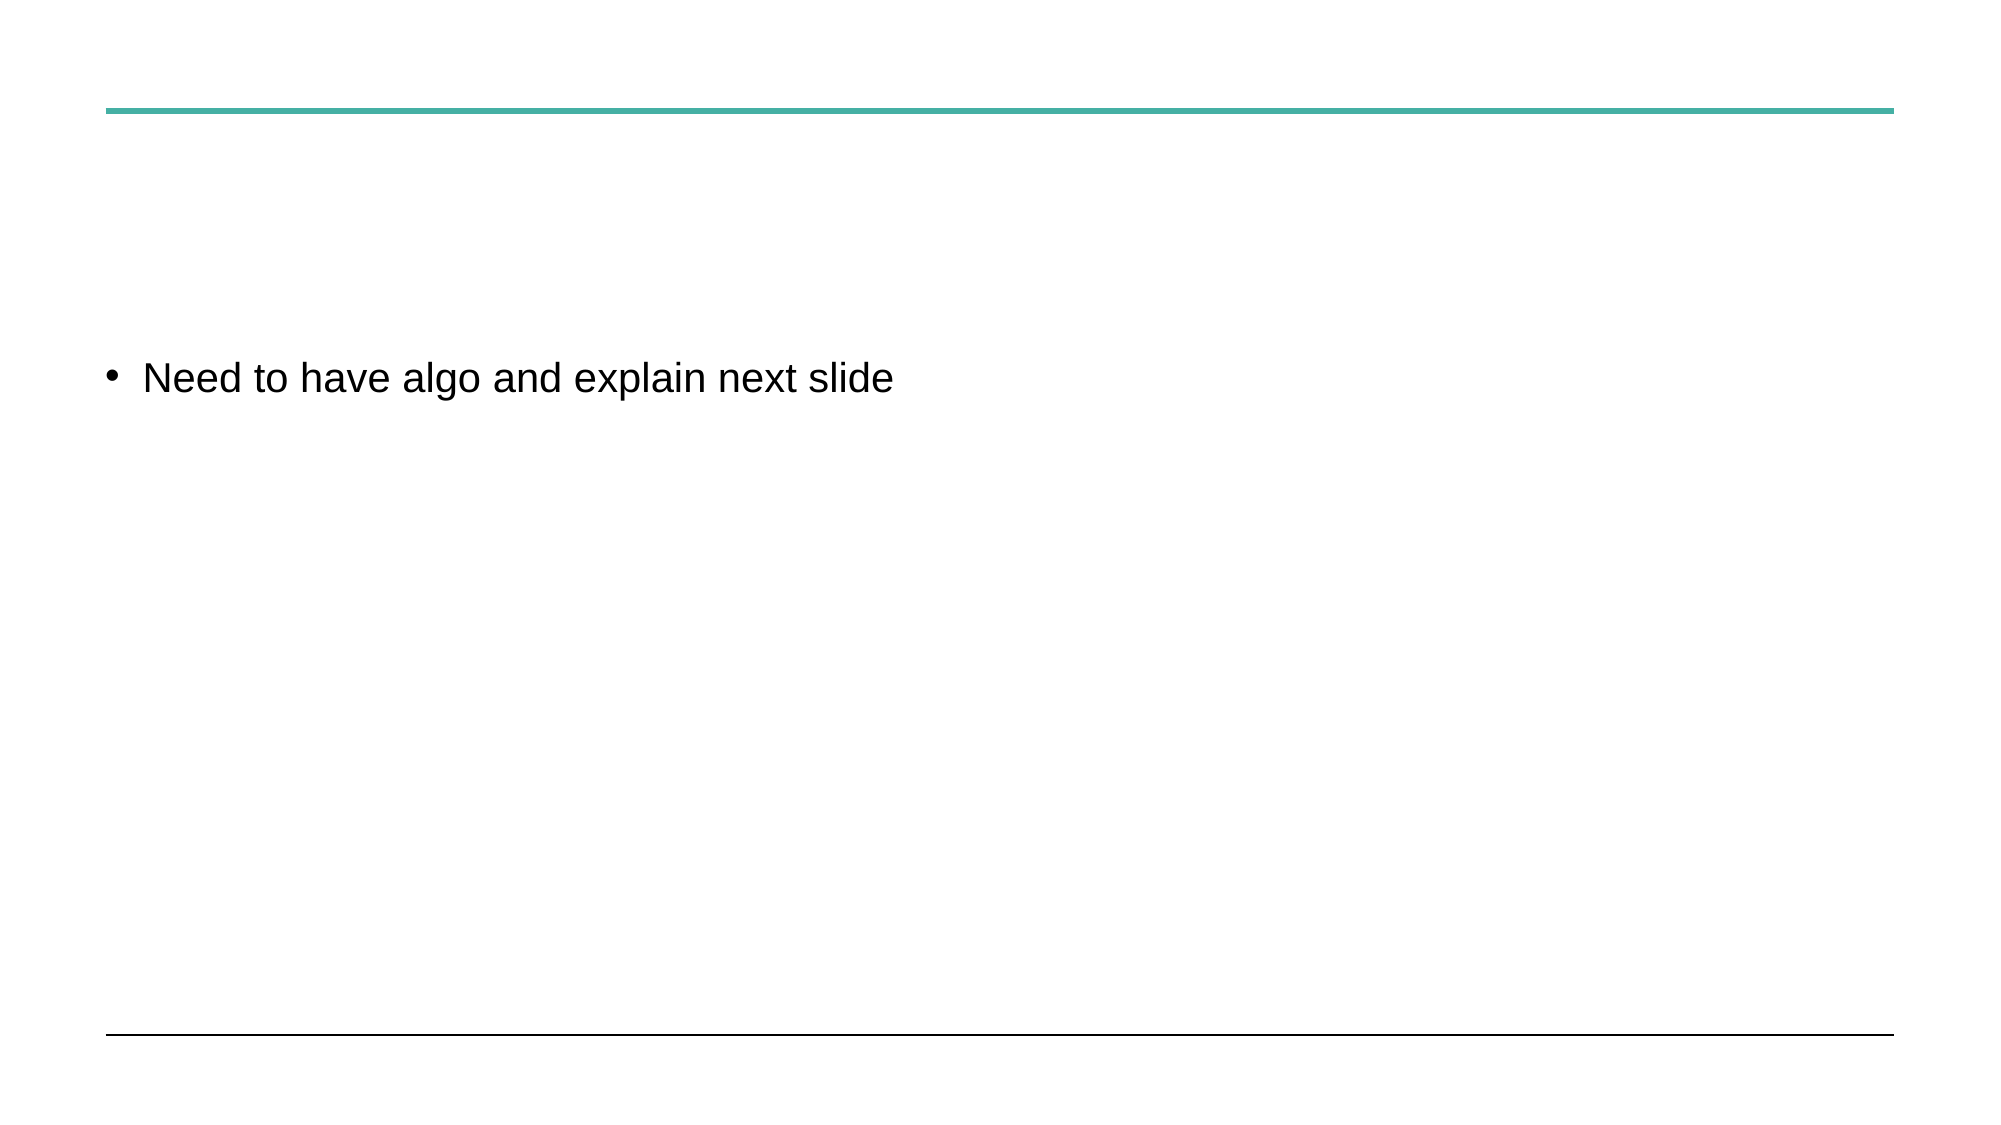

#
Need to have algo and explain next slide